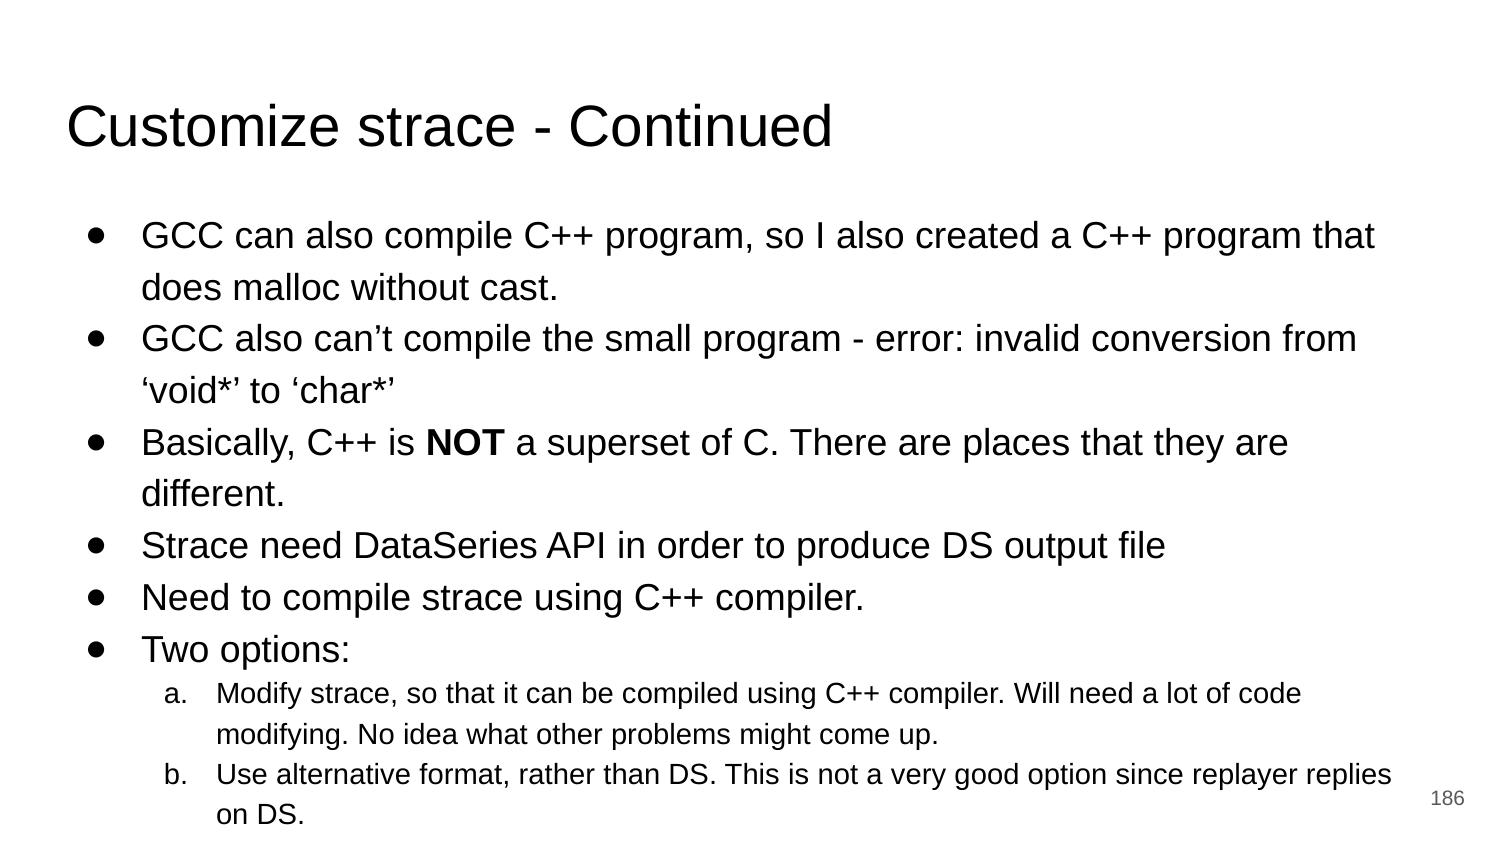

# Customize strace - Continued
GCC can also compile C++ program, so I also created a C++ program that does malloc without cast.
GCC also can’t compile the small program - error: invalid conversion from ‘void*’ to ‘char*’
Basically, C++ is NOT a superset of C. There are places that they are different.
Strace need DataSeries API in order to produce DS output file
Need to compile strace using C++ compiler.
Two options:
Modify strace, so that it can be compiled using C++ compiler. Will need a lot of code modifying. No idea what other problems might come up.
Use alternative format, rather than DS. This is not a very good option since replayer replies on DS.
186